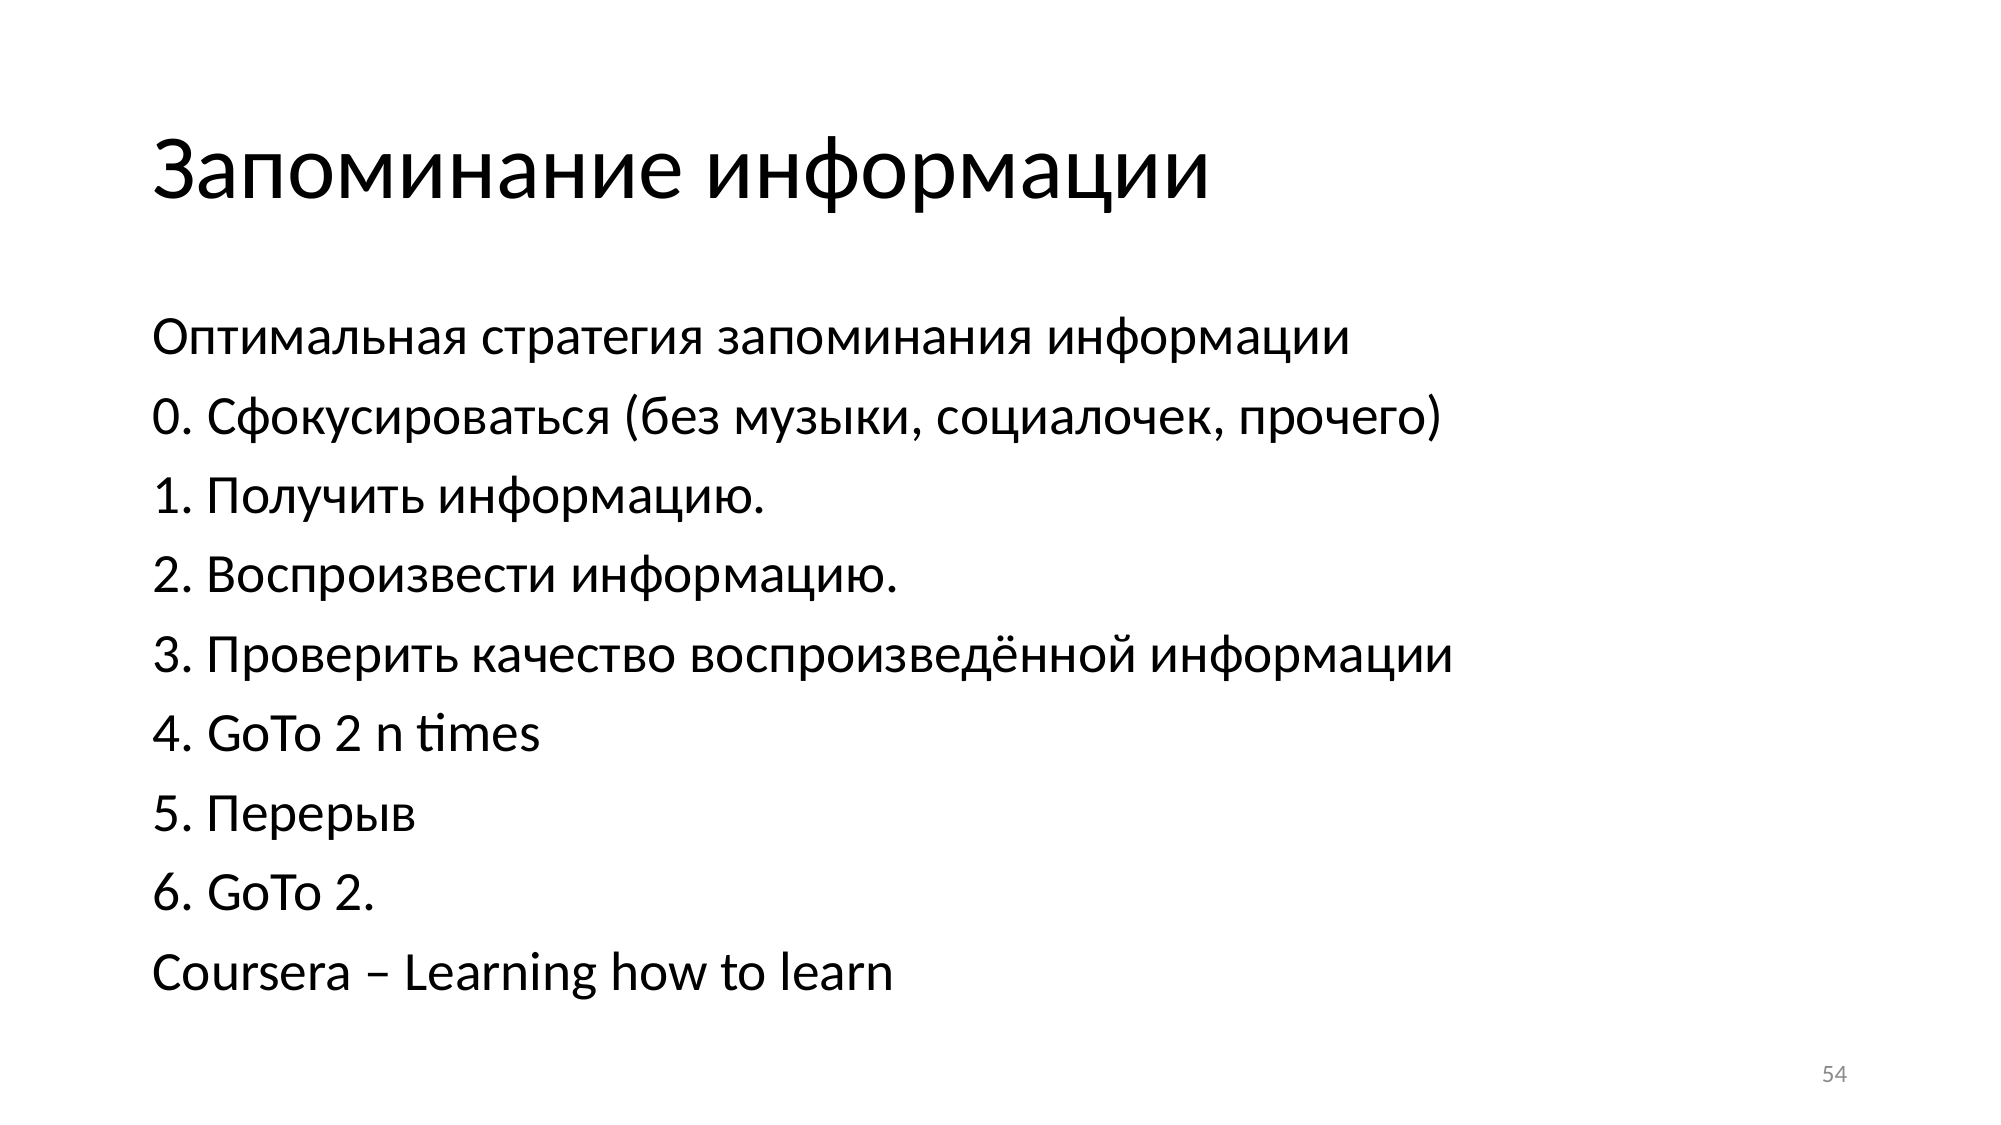

# Запоминание информации
Оптимальная стратегия запоминания информации
0. Сфокусироваться (без музыки, социалочек, прочего)
1. Получить информацию.
2. Воспроизвести информацию.
3. Проверить качество воспроизведённой информации
4. GoTo 2 n times
5. Перерыв
6. GoTo 2.
Coursera – Learning how to learn
54